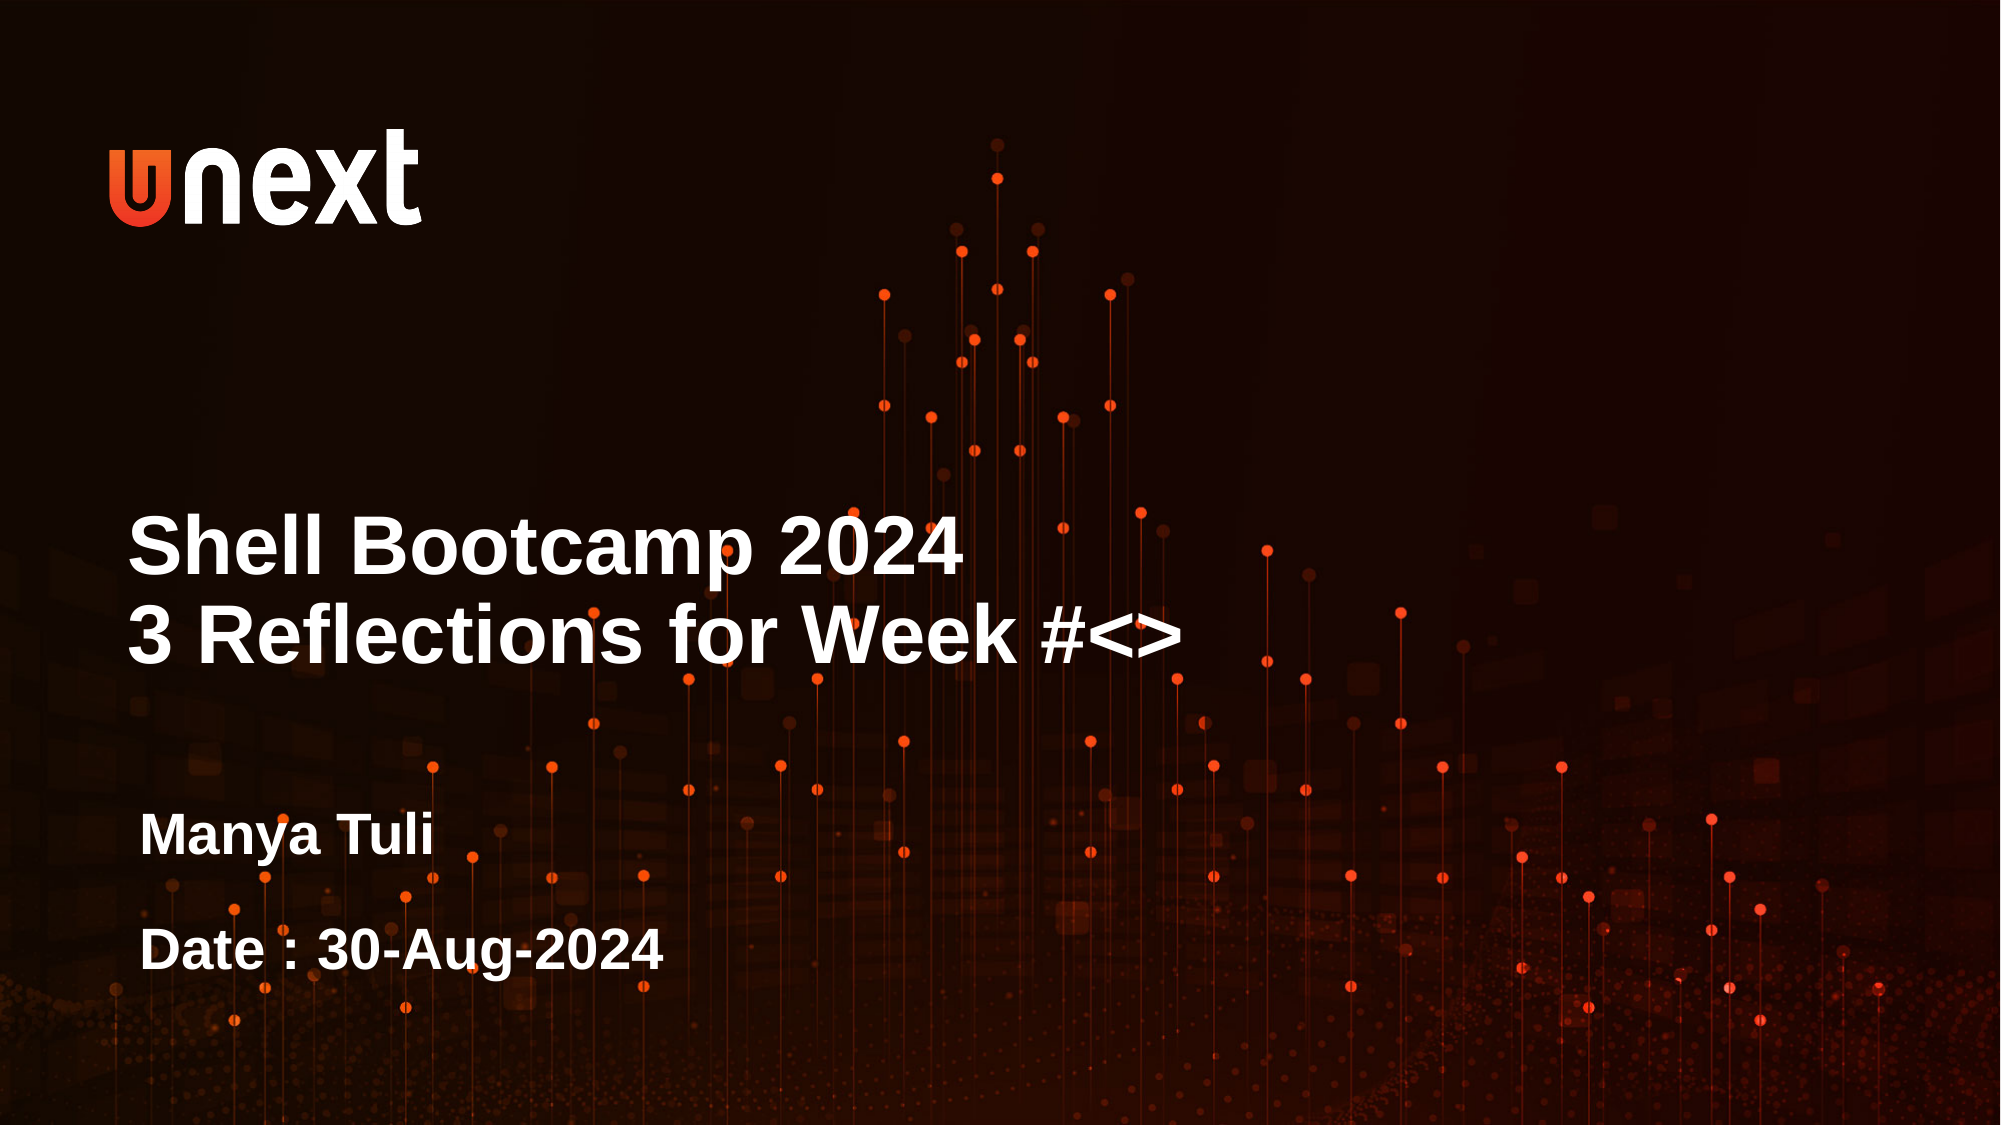

Shell Bootcamp 2024
3 Reflections for Week #<>
Manya Tuli
Date : 30-Aug-2024